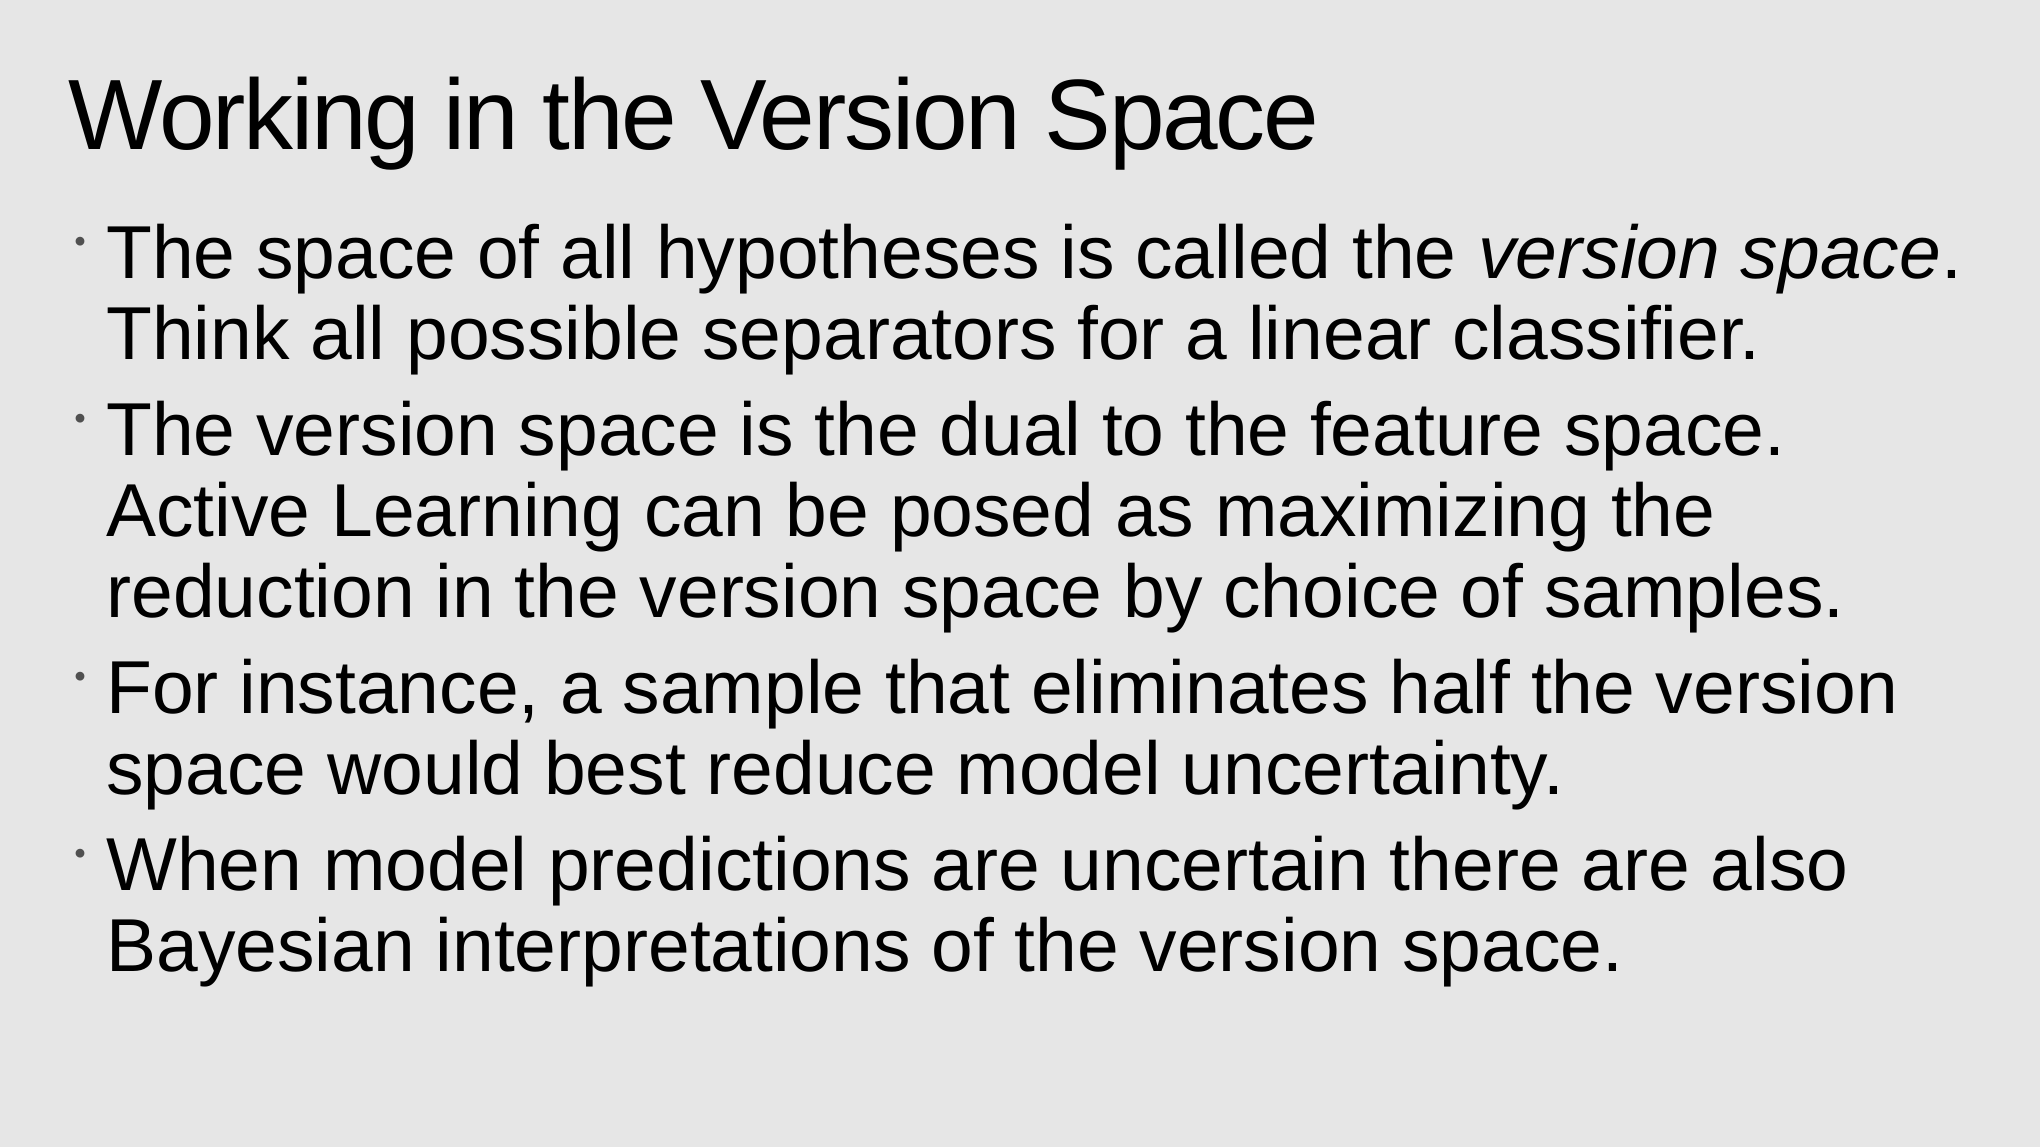

# Working in the Version Space
The space of all hypotheses is called the version space. Think all possible separators for a linear classifier.
The version space is the dual to the feature space. Active Learning can be posed as maximizing the reduction in the version space by choice of samples.
For instance, a sample that eliminates half the version space would best reduce model uncertainty.
When model predictions are uncertain there are also Bayesian interpretations of the version space.